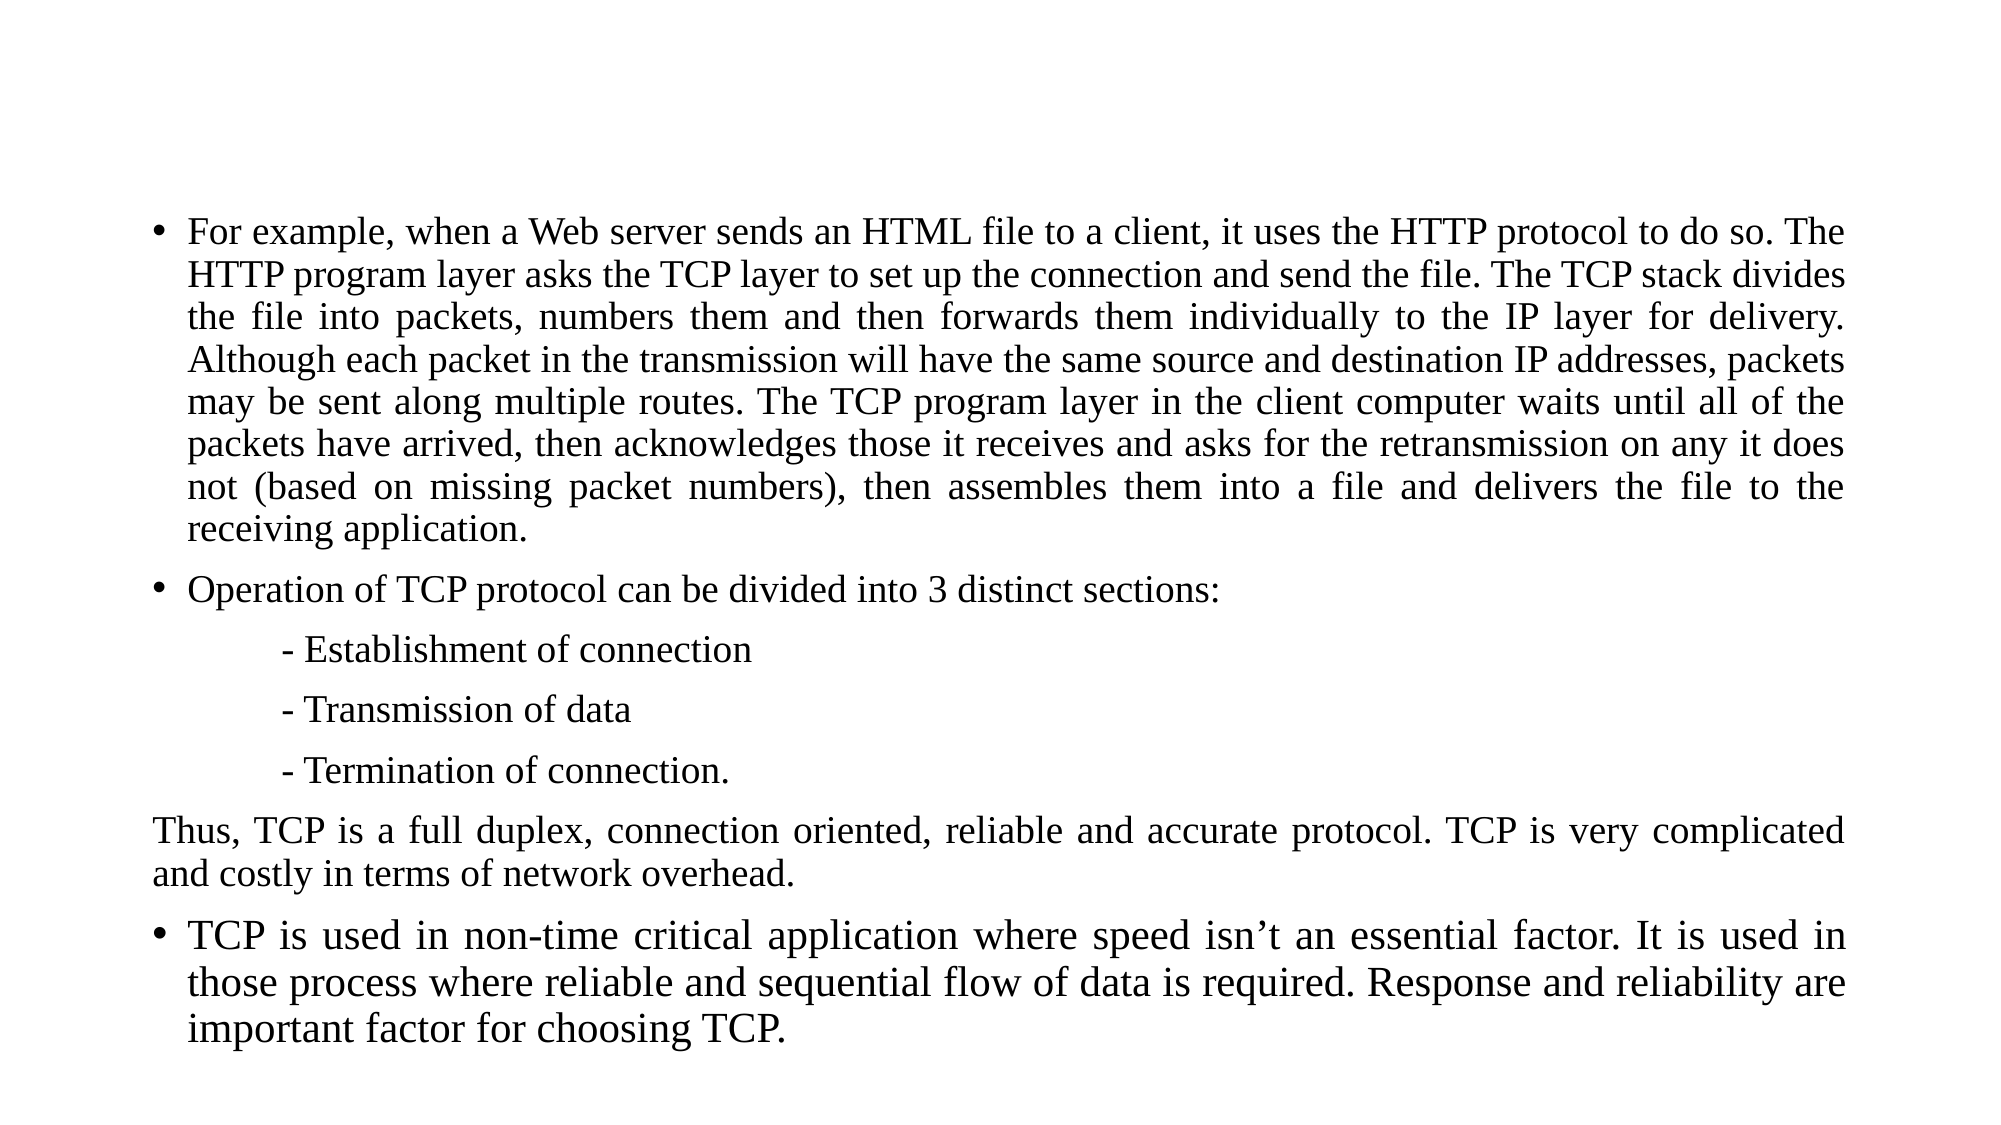

#
For example, when a Web server sends an HTML file to a client, it uses the HTTP protocol to do so. The HTTP program layer asks the TCP layer to set up the connection and send the file. The TCP stack divides the file into packets, numbers them and then forwards them individually to the IP layer for delivery. Although each packet in the transmission will have the same source and destination IP addresses, packets may be sent along multiple routes. The TCP program layer in the client computer waits until all of the packets have arrived, then acknowledges those it receives and asks for the retransmission on any it does not (based on missing packet numbers), then assembles them into a file and delivers the file to the receiving application.
Operation of TCP protocol can be divided into 3 distinct sections:
	- Establishment of connection
	- Transmission of data
	- Termination of connection.
Thus, TCP is a full duplex, connection oriented, reliable and accurate protocol. TCP is very complicated and costly in terms of network overhead.
TCP is used in non-time critical application where speed isn’t an essential factor. It is used in those process where reliable and sequential flow of data is required. Response and reliability are important factor for choosing TCP.